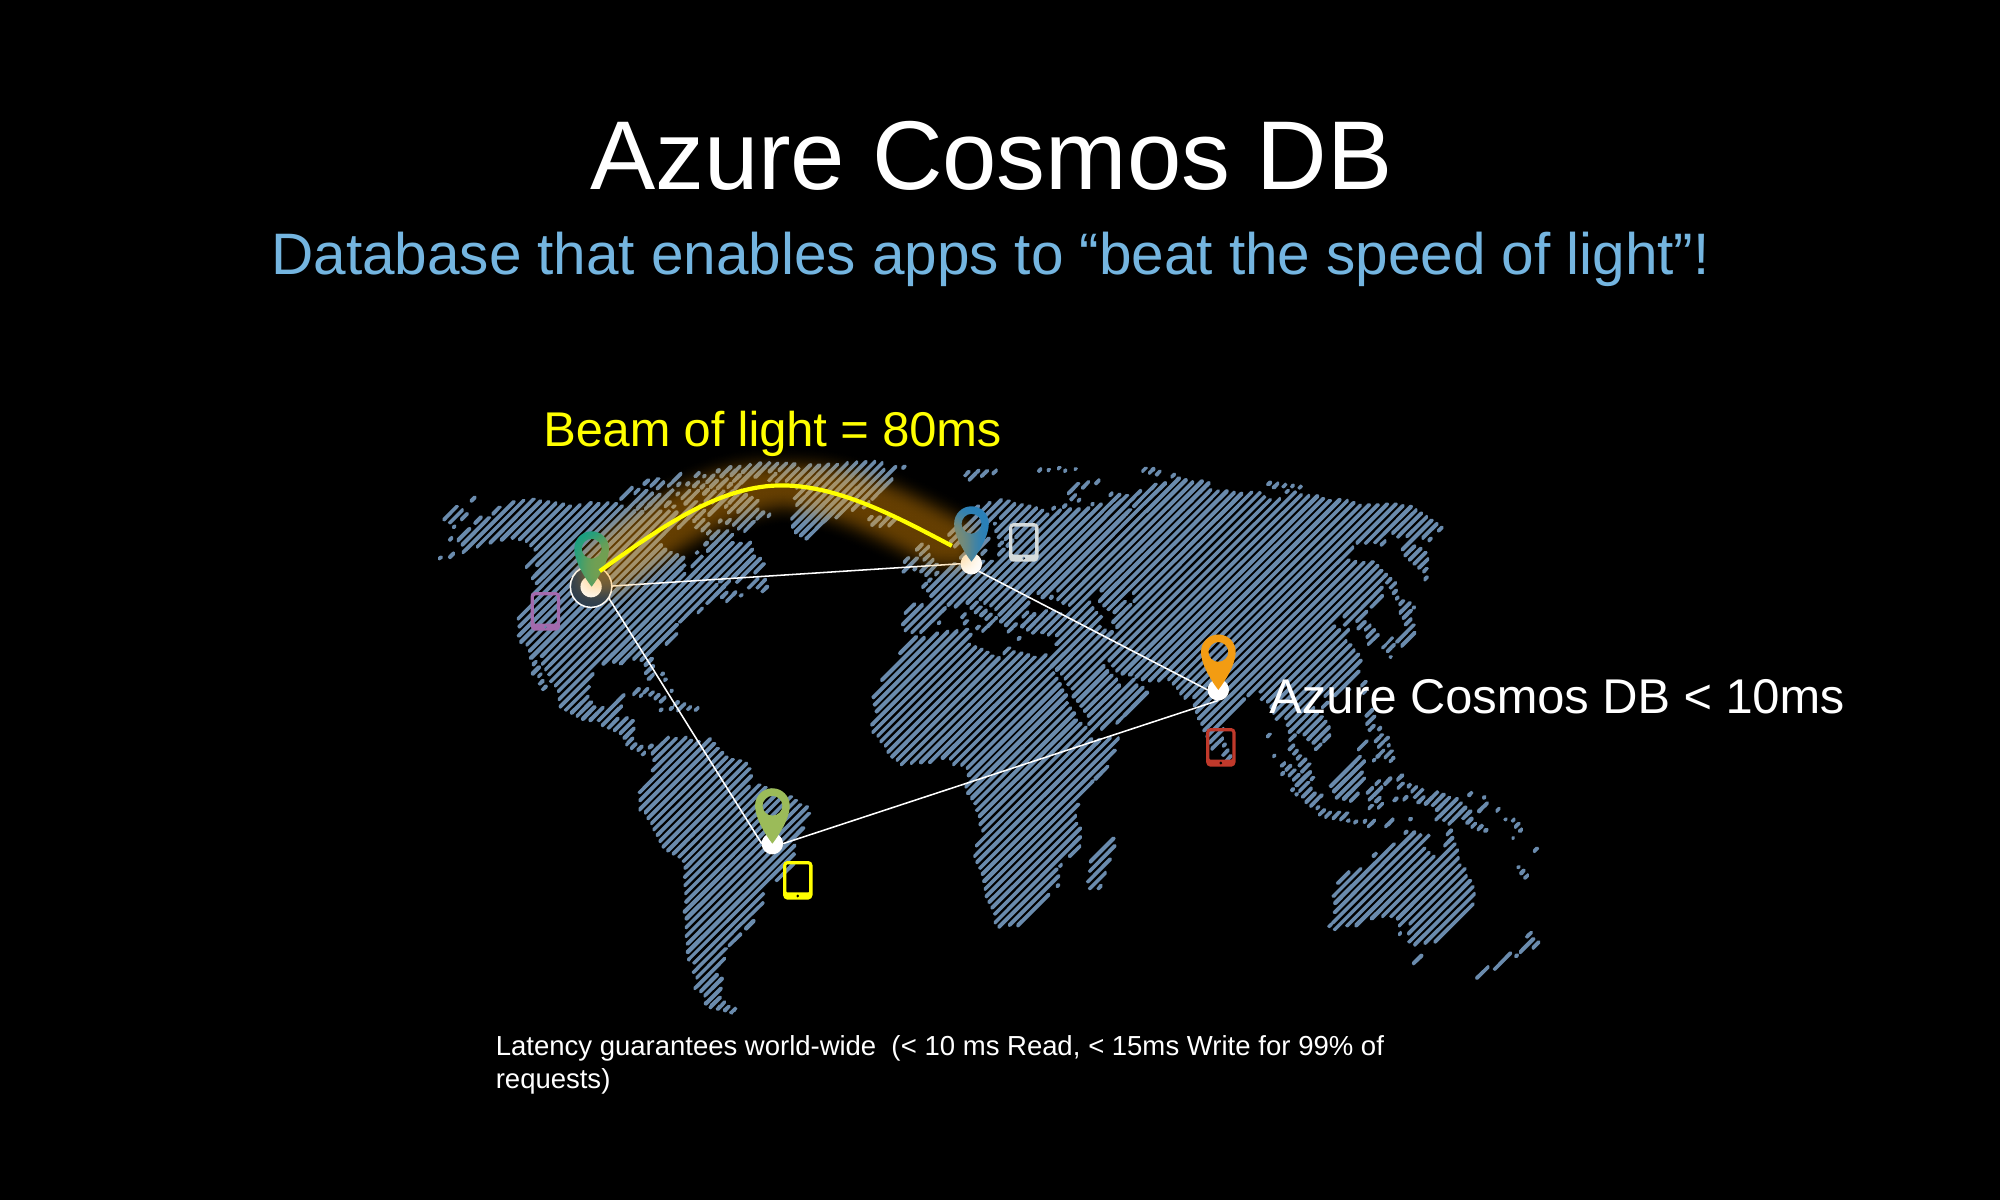

Azure Cosmos DB
Database that enables apps to “beat the speed of light”!
Beam of light = 80ms

Azure Cosmos DB < 10ms

Latency guarantees world-wide  (< 10 ms Read, < 15ms Write for 99% of requests)